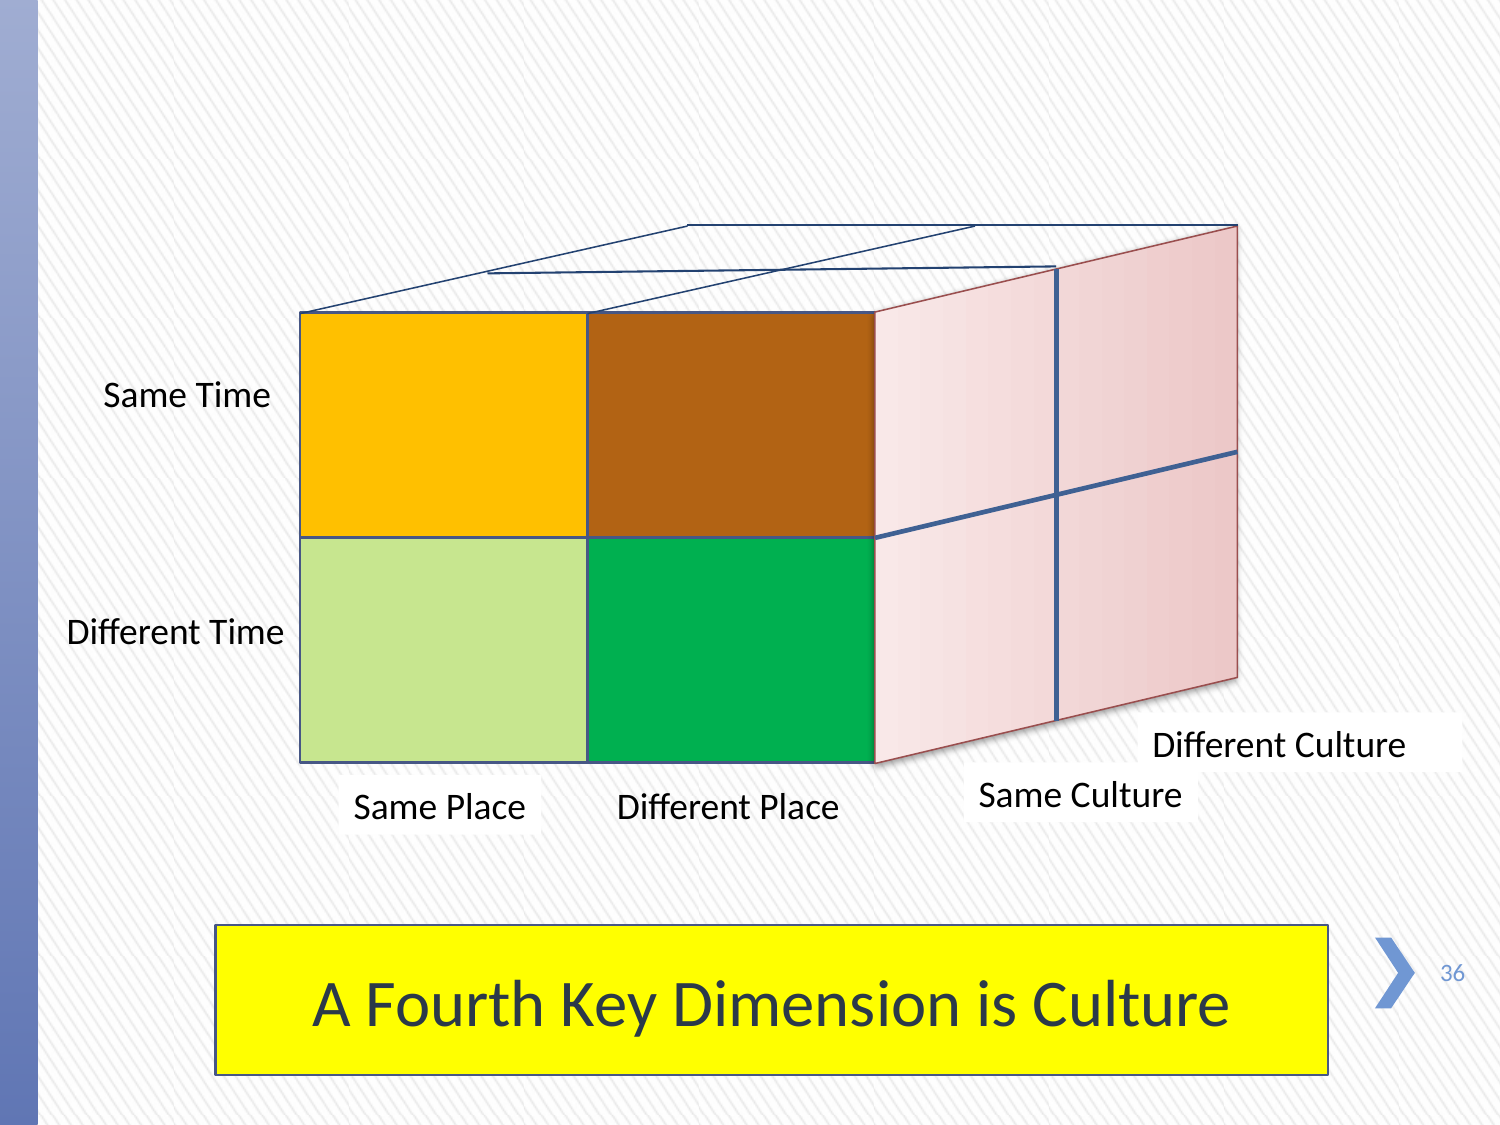

Small Group

Same Time
Different Time
Large Group
Different Culture
Same Culture
Same Place
Different Place
# 4d matrix of team types
A Fourth Key Dimension is Culture
36